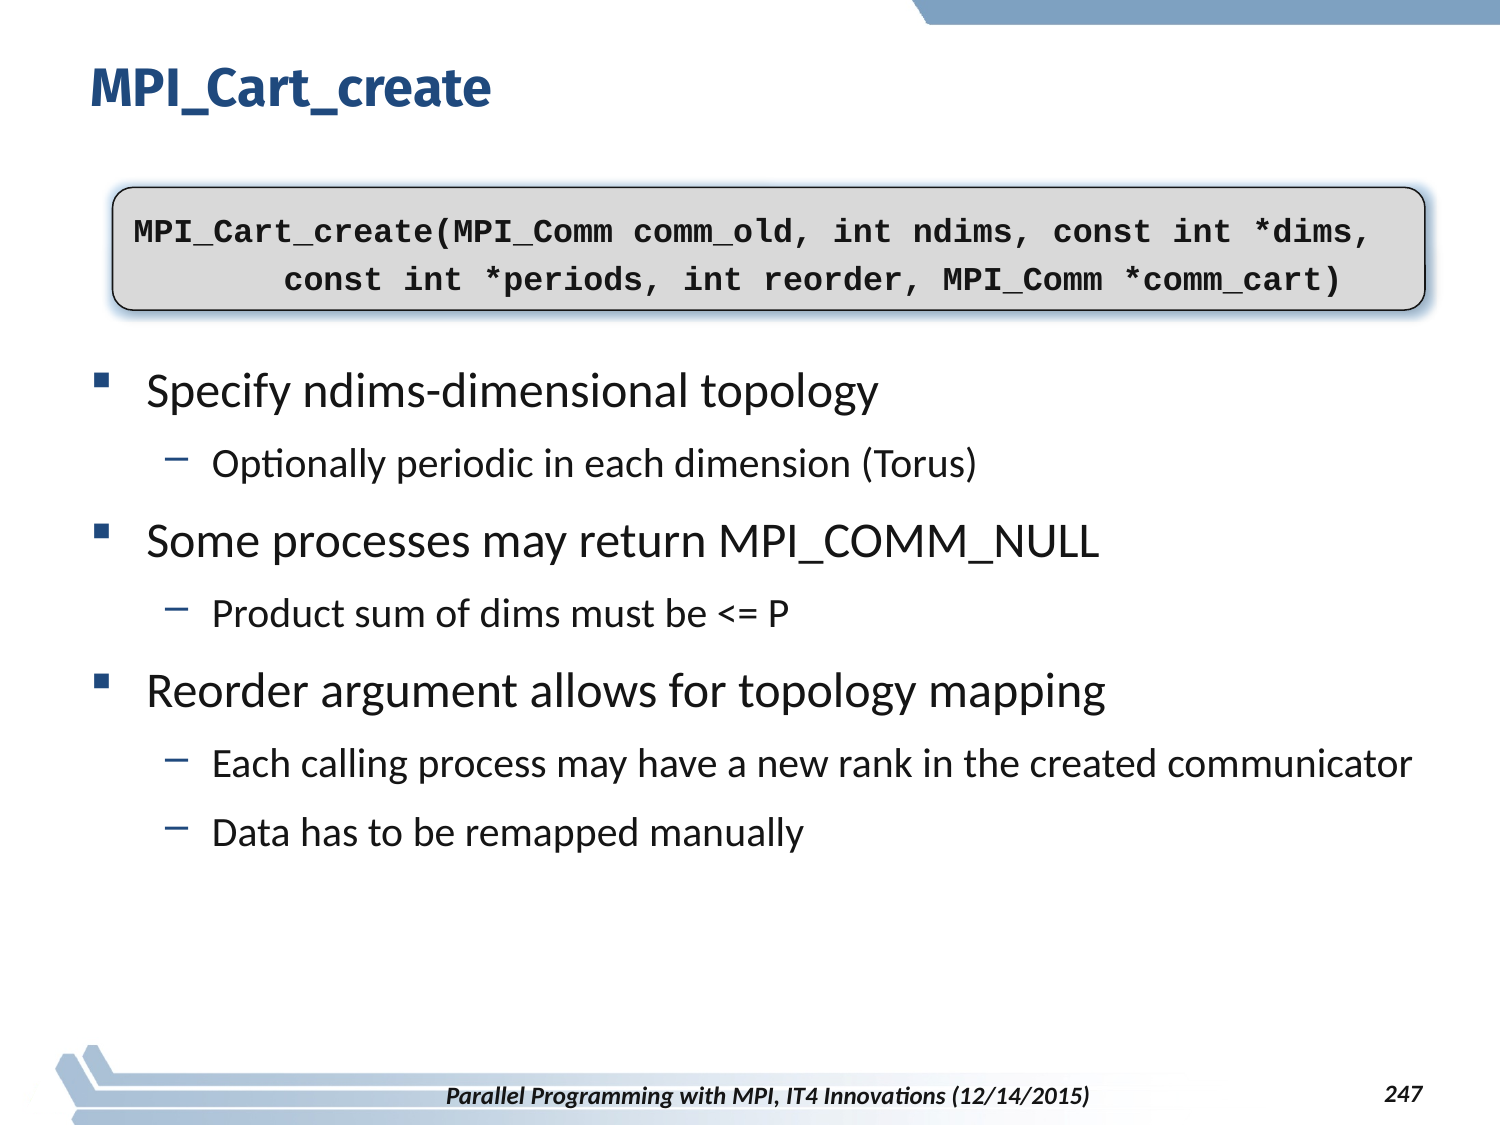

# MPI_Cart_create
MPI_Cart_create(MPI_Comm comm_old, int ndims, const int *dims,
	const int *periods, int reorder, MPI_Comm *comm_cart)
Specify ndims-dimensional topology
Optionally periodic in each dimension (Torus)
Some processes may return MPI_COMM_NULL
Product sum of dims must be <= P
Reorder argument allows for topology mapping
Each calling process may have a new rank in the created communicator
Data has to be remapped manually

247
Parallel Programming with MPI, IT4 Innovations (12/14/2015)